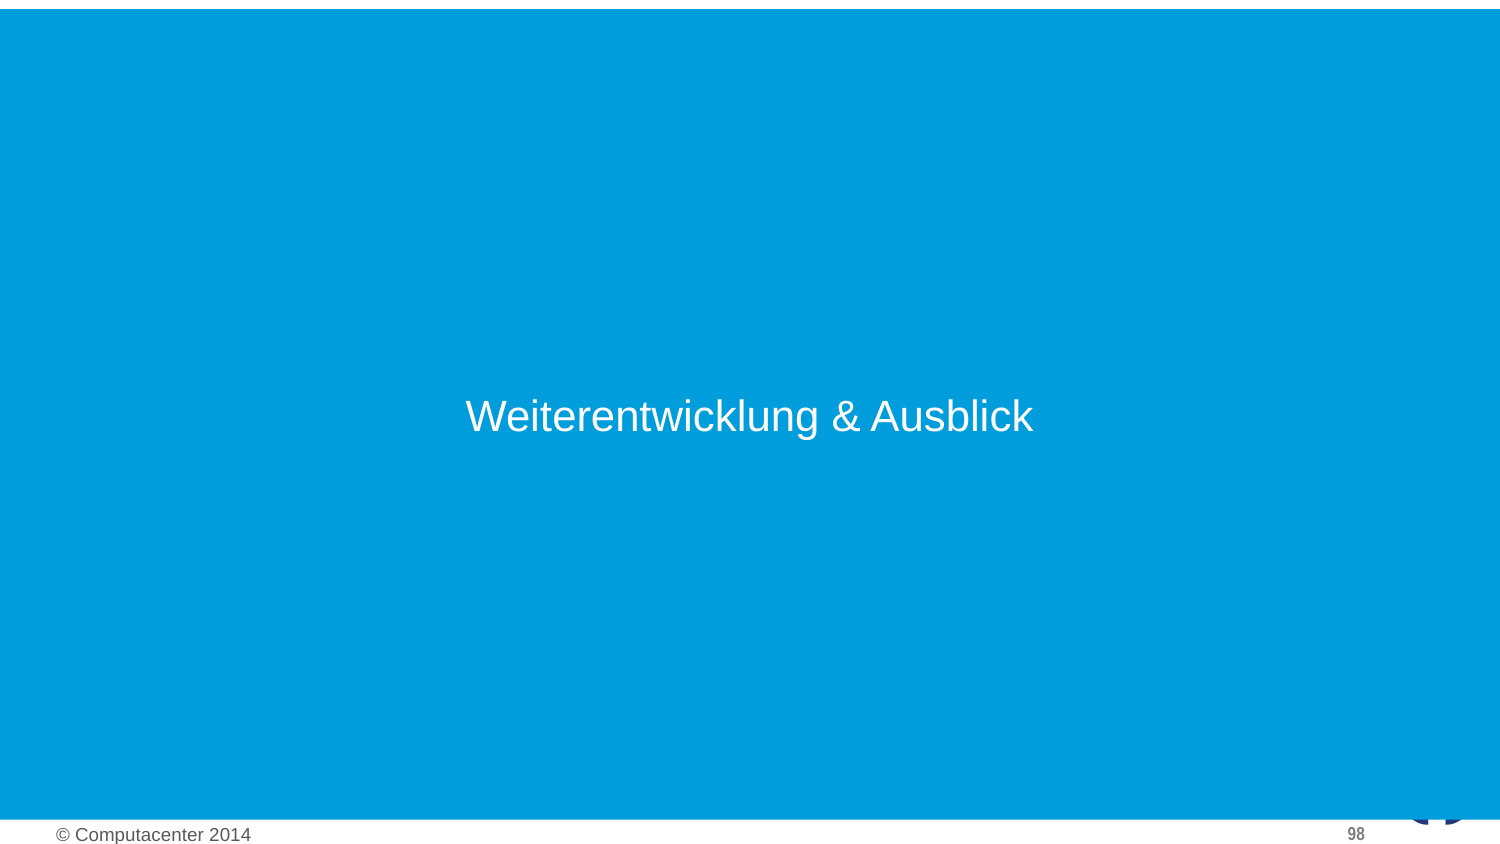

Weiterentwicklung & Ausblick
© Computacenter 2014
98